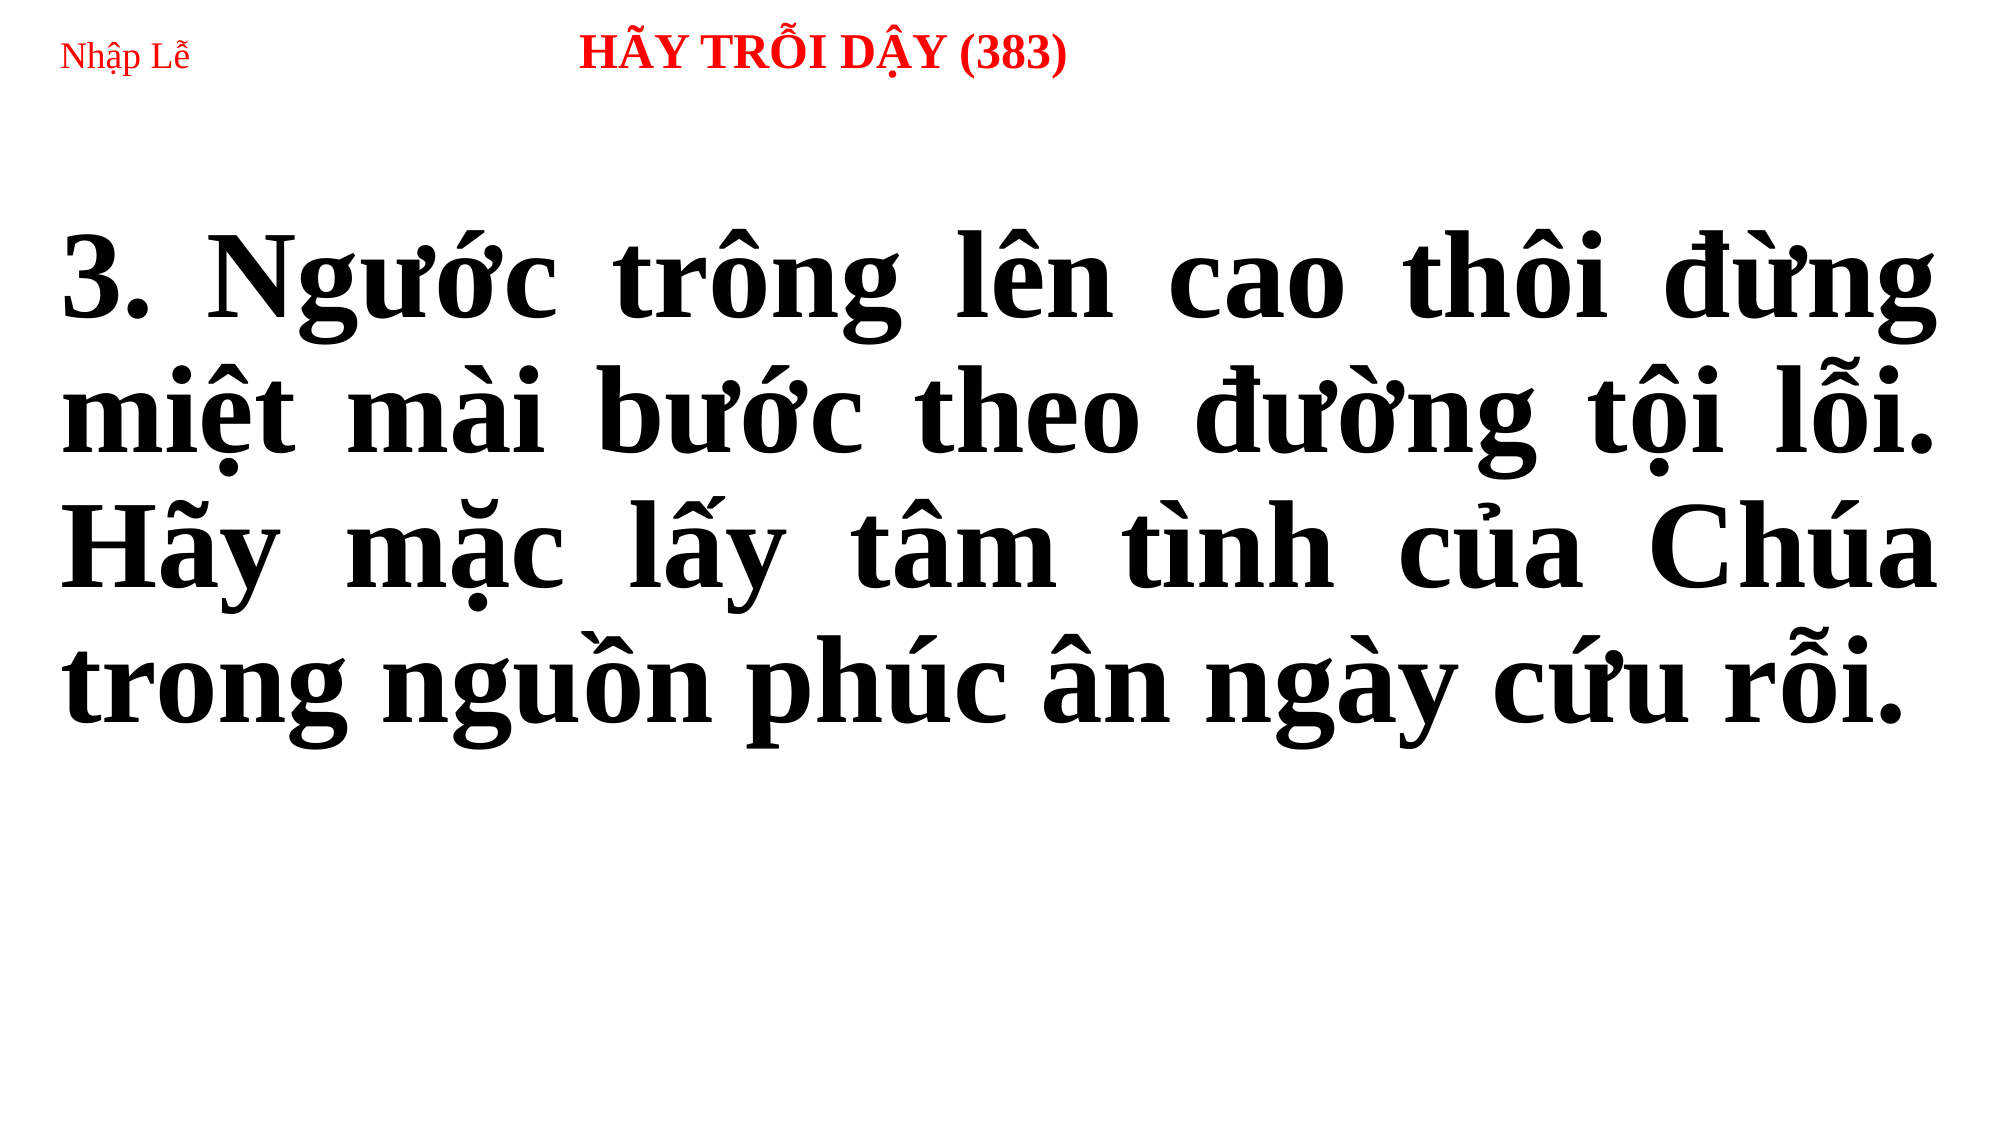

# Nhập Lễ                                         HÃY TRỖI DẬY (383)
3. Ngước trông lên cao thôi đừng miệt mài bước theo đường tội lỗi. Hãy mặc lấy tâm tình của Chúa trong nguồn phúc ân ngày cứu rỗi.